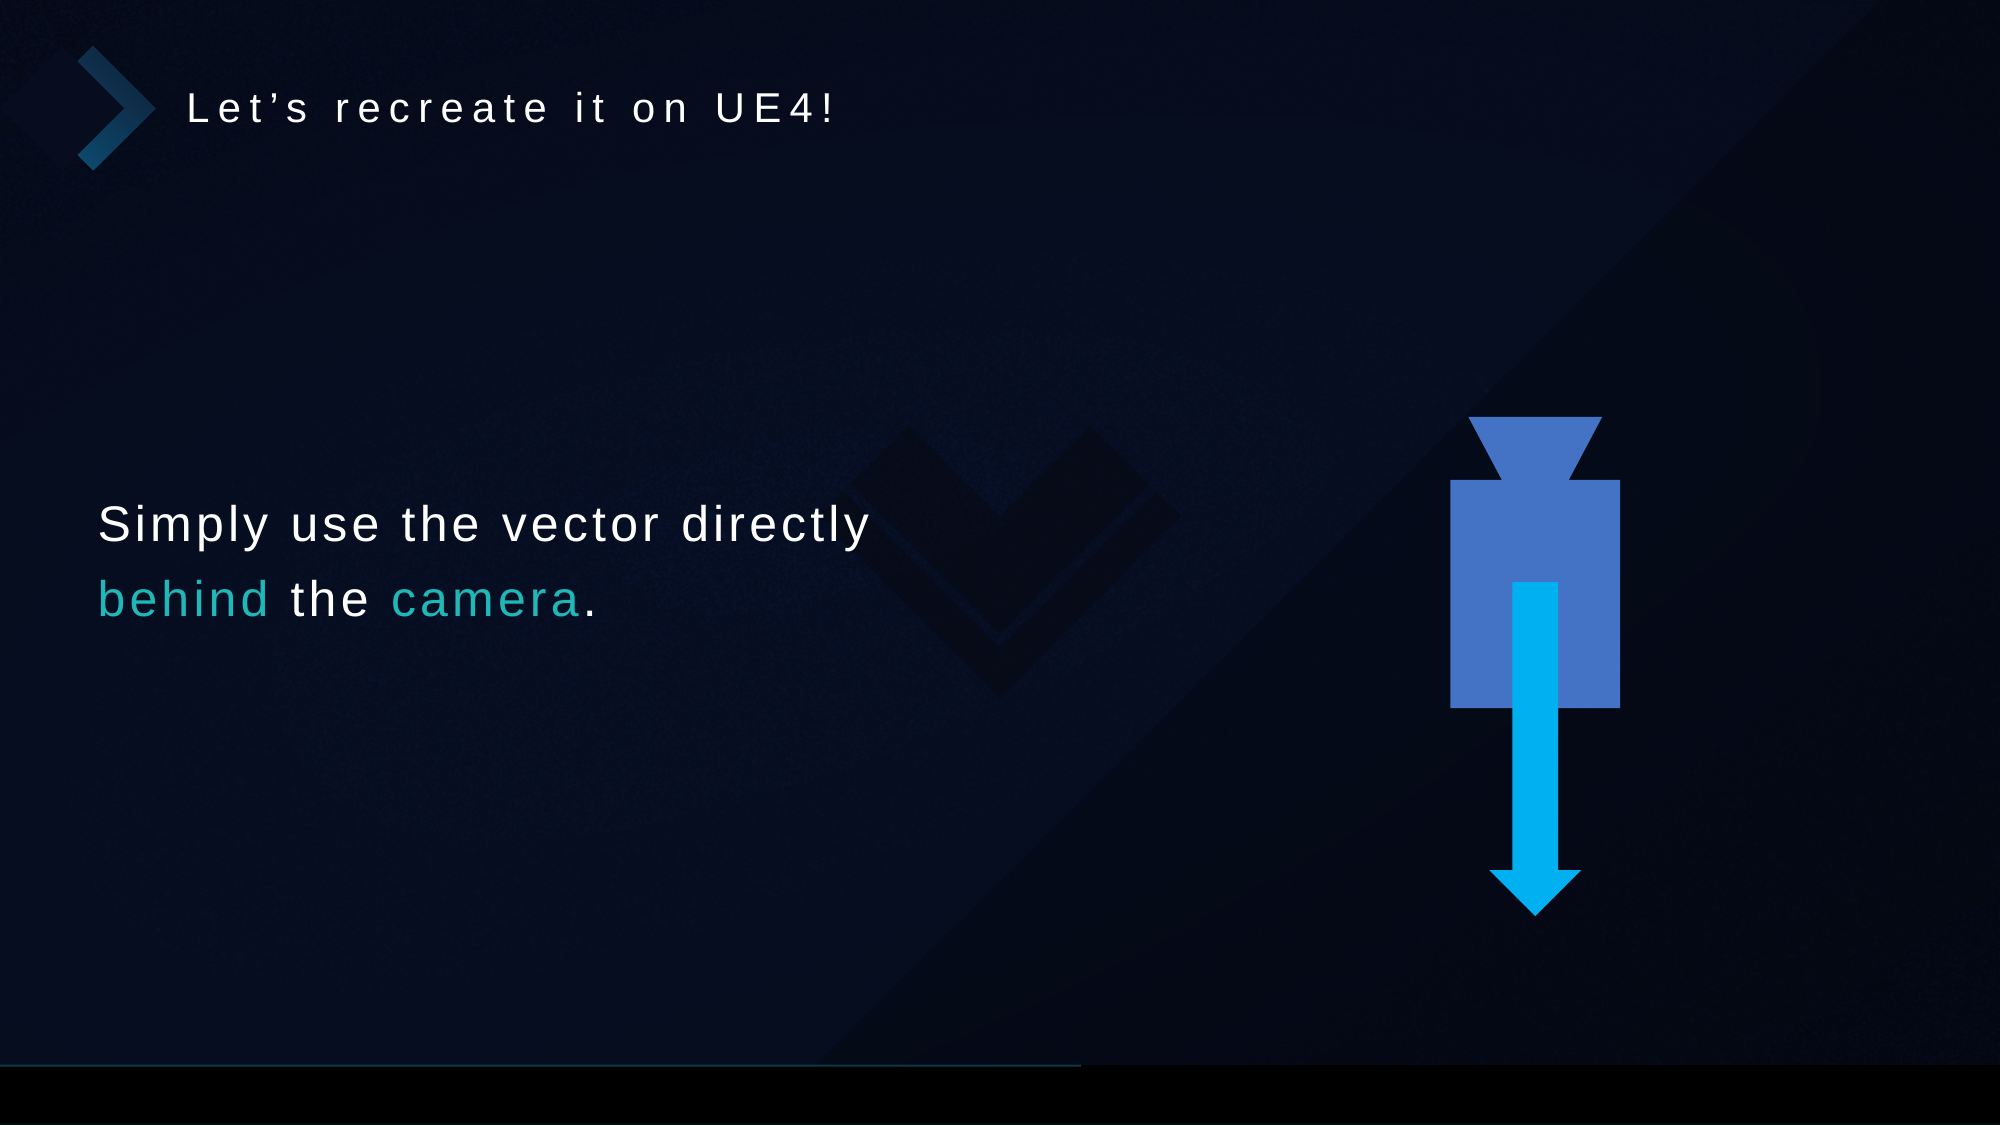

Let’s recreate it on UE4!

Simply use the vector directly
behind the camera.